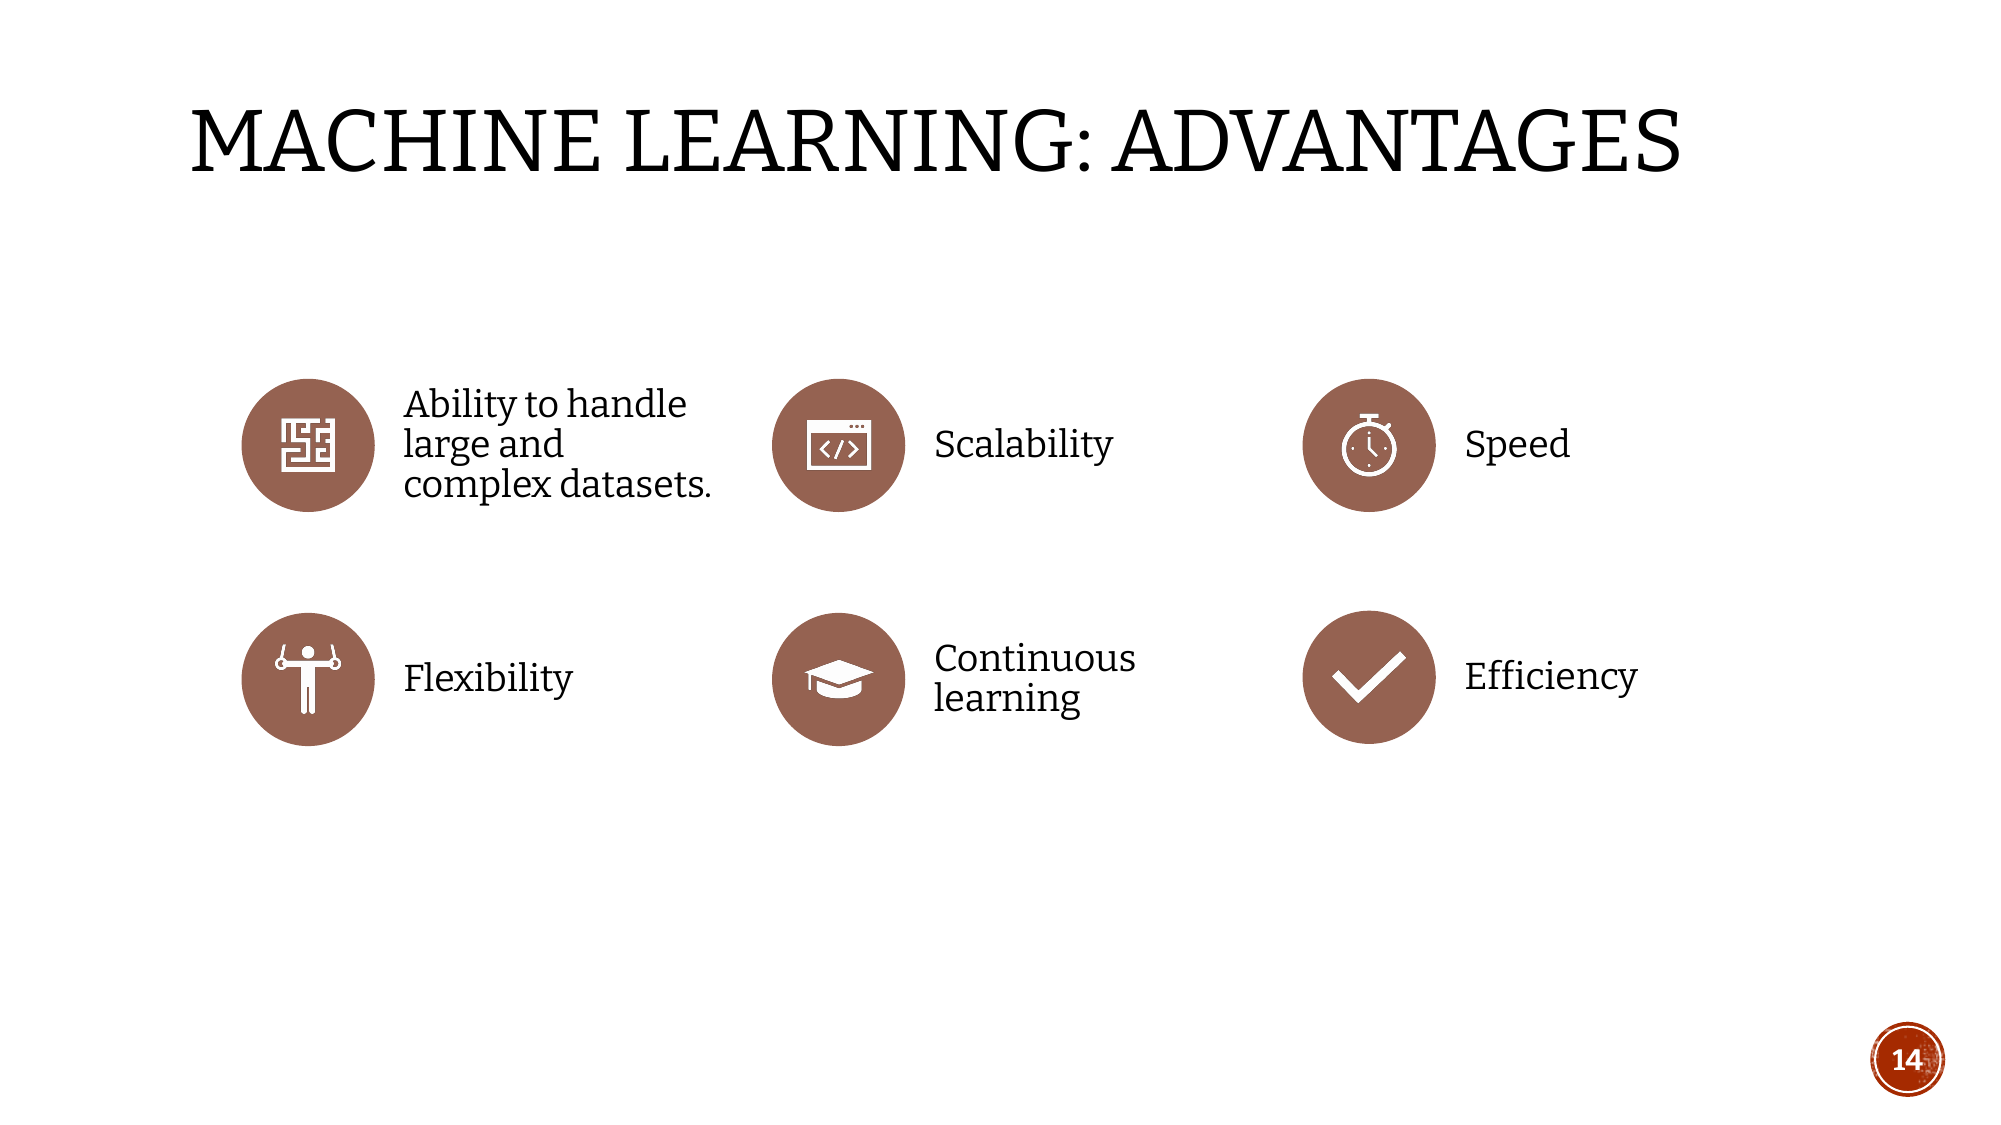

Machine leaRning: AdVANTAGES

Ability to handle large and complex datasets.

Scalability

Speed

Efficiency

Flexibility

Continuous learning

14